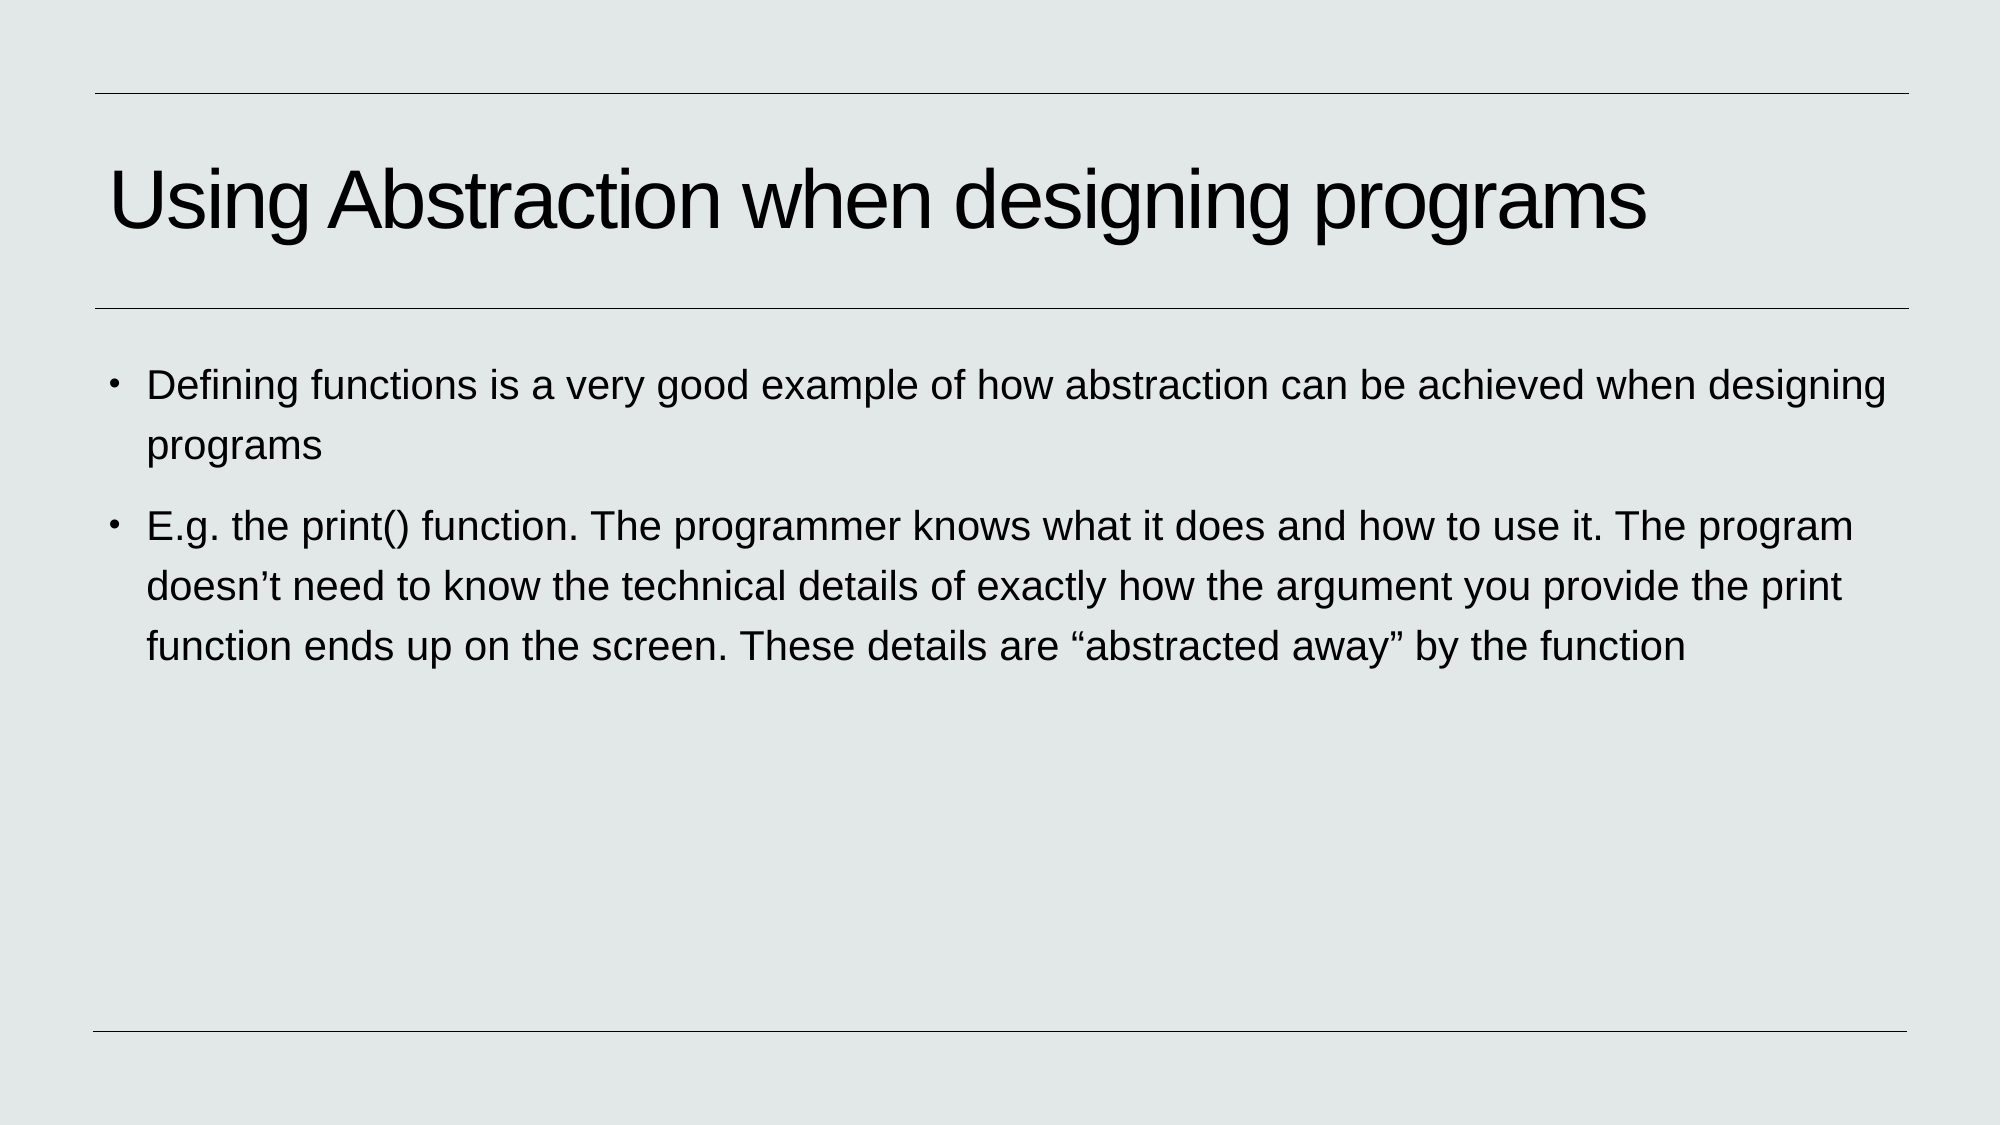

# Using Abstraction when designing programs
Defining functions is a very good example of how abstraction can be achieved when designing programs
E.g. the print() function. The programmer knows what it does and how to use it. The program doesn’t need to know the technical details of exactly how the argument you provide the print function ends up on the screen. These details are “abstracted away” by the function